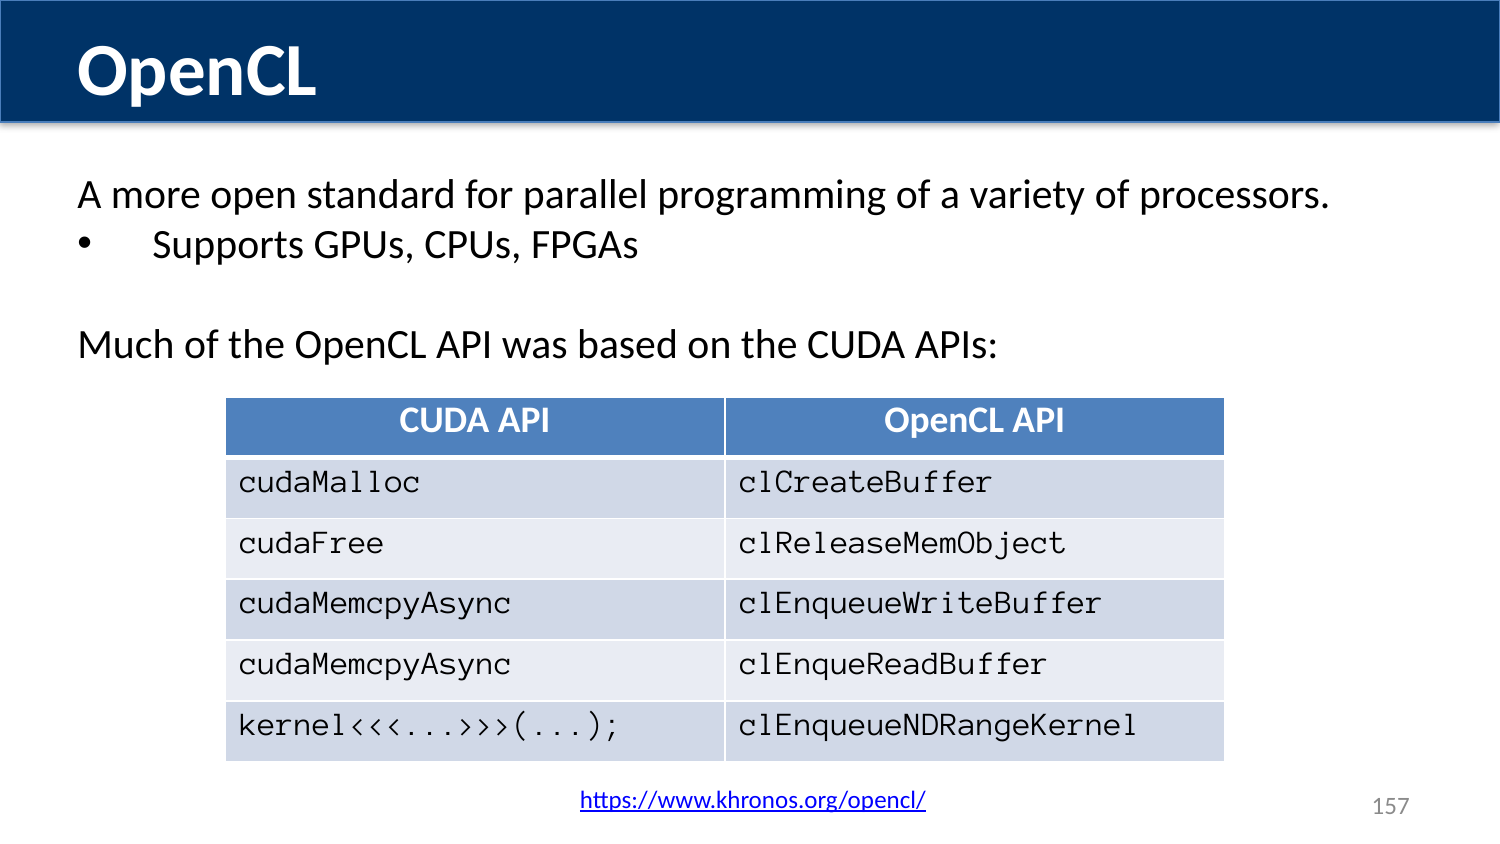

OpenCL
A more open standard for parallel programming of a variety of processors.
Supports GPUs, CPUs, FPGAs

Much of the OpenCL API was based on the CUDA APIs:
| CUDA API | OpenCL API |
| --- | --- |
| cudaMalloc | clCreateBuffer |
| cudaFree | clReleaseMemObject |
| cudaMemcpyAsync | clEnqueueWriteBuffer |
| cudaMemcpyAsync | clEnqueReadBuffer |
| kernel<<<...>>>(...); | clEnqueueNDRangeKernel |
https://www.khronos.org/opencl/
157